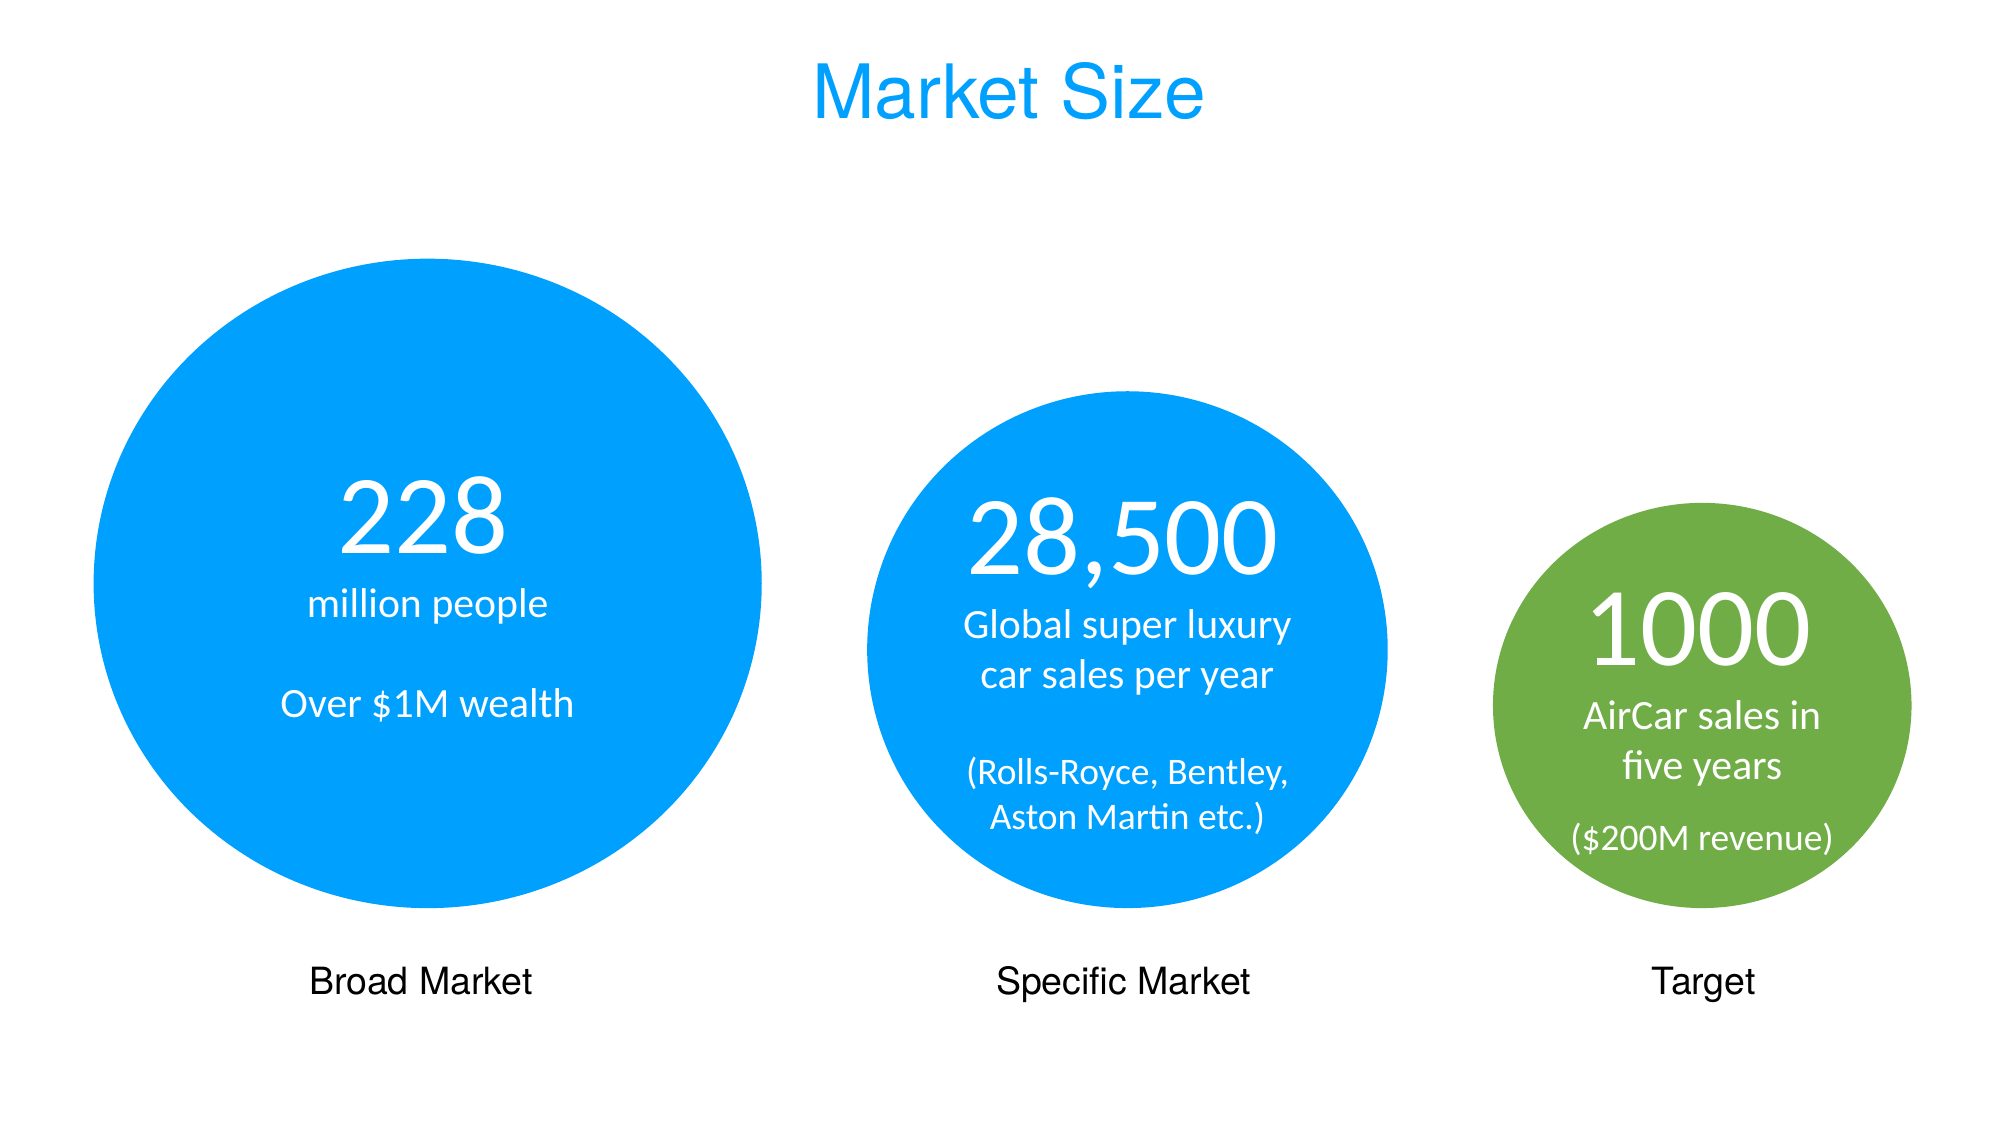

Market Size
228
million people

Over $1M wealth
28,500
Global super luxury car sales per year

(Rolls-Royce, Bentley, Aston Martin etc.)
1000
AirCar sales in five years

($200M revenue)
Broad Market
Specific Market
Target